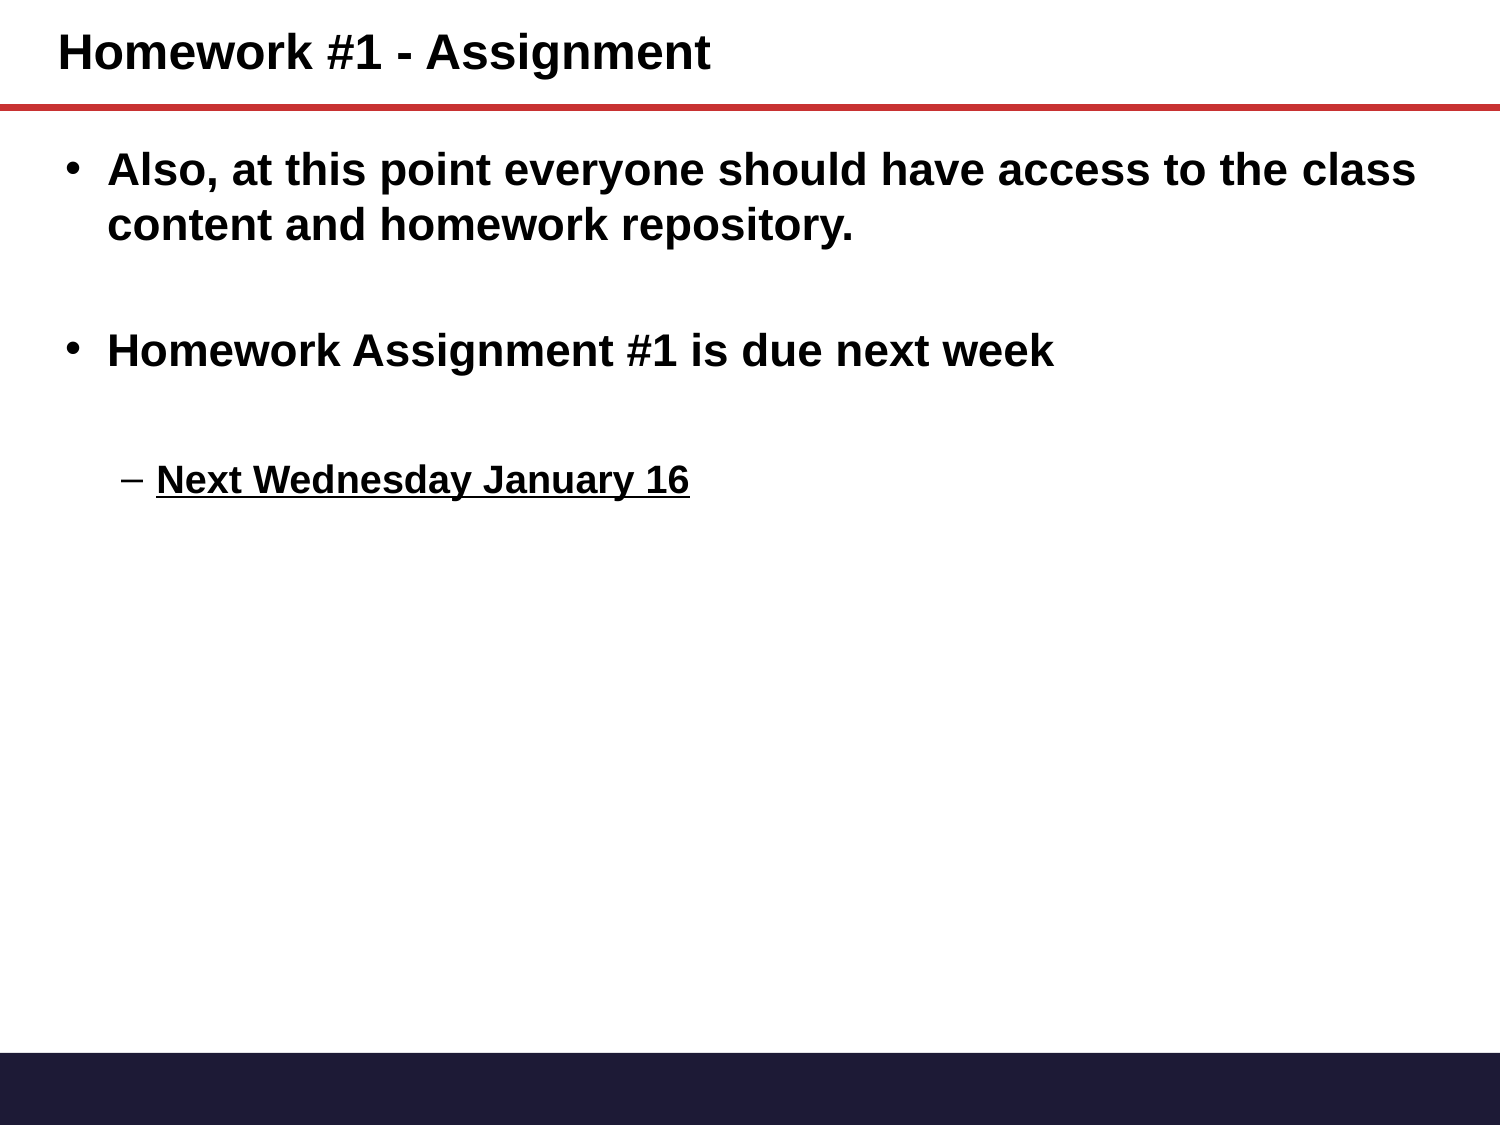

# Homework #1 - Assignment
Also, at this point everyone should have access to the class content and homework repository.
Homework Assignment #1 is due next week

Next Wednesday January 16